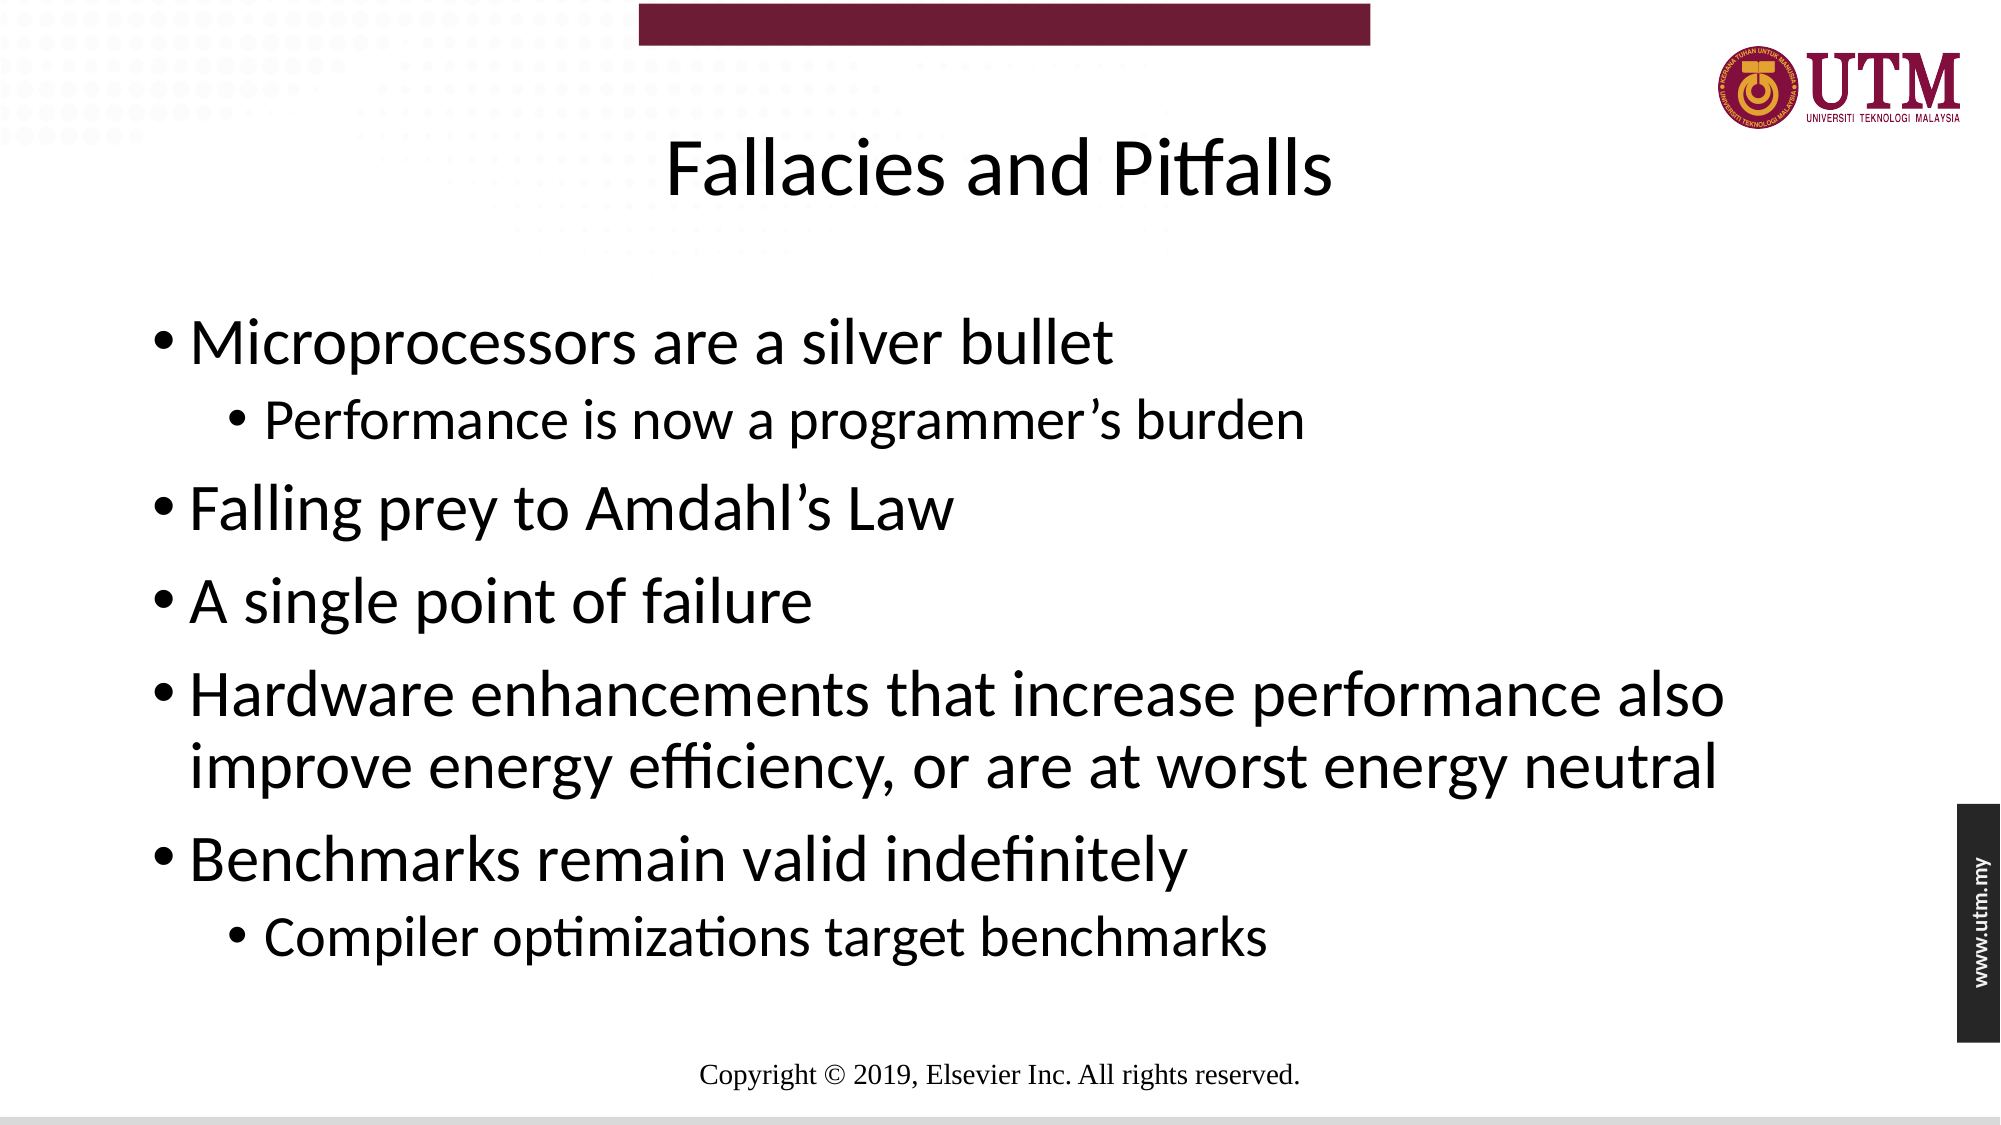

# Fallacies and Pitfalls
Microprocessors are a silver bullet
Performance is now a programmer’s burden
Falling prey to Amdahl’s Law
A single point of failure
Hardware enhancements that increase performance also improve energy efficiency, or are at worst energy neutral
Benchmarks remain valid indefinitely
Compiler optimizations target benchmarks
Copyright © 2019, Elsevier Inc. All rights reserved.